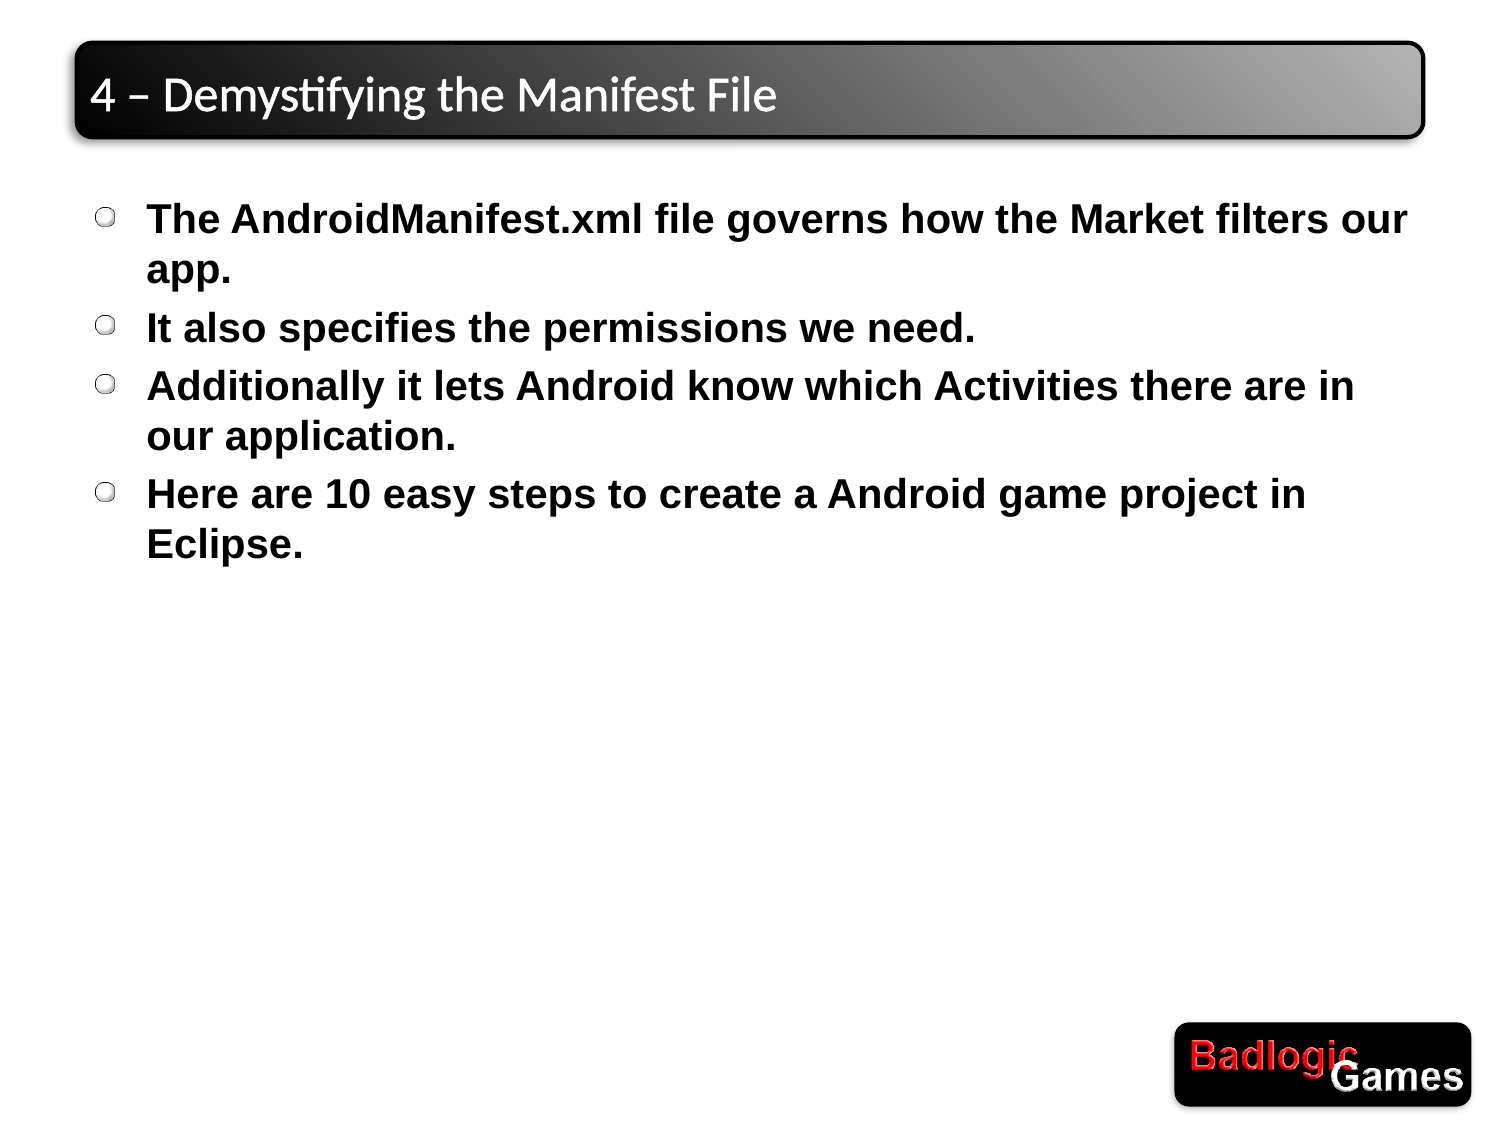

# 4 – Demystifying the Manifest File
The AndroidManifest.xml file governs how the Market filters our app.
It also specifies the permissions we need.
Additionally it lets Android know which Activities there are in our application.
Here are 10 easy steps to create a Android game project in Eclipse.